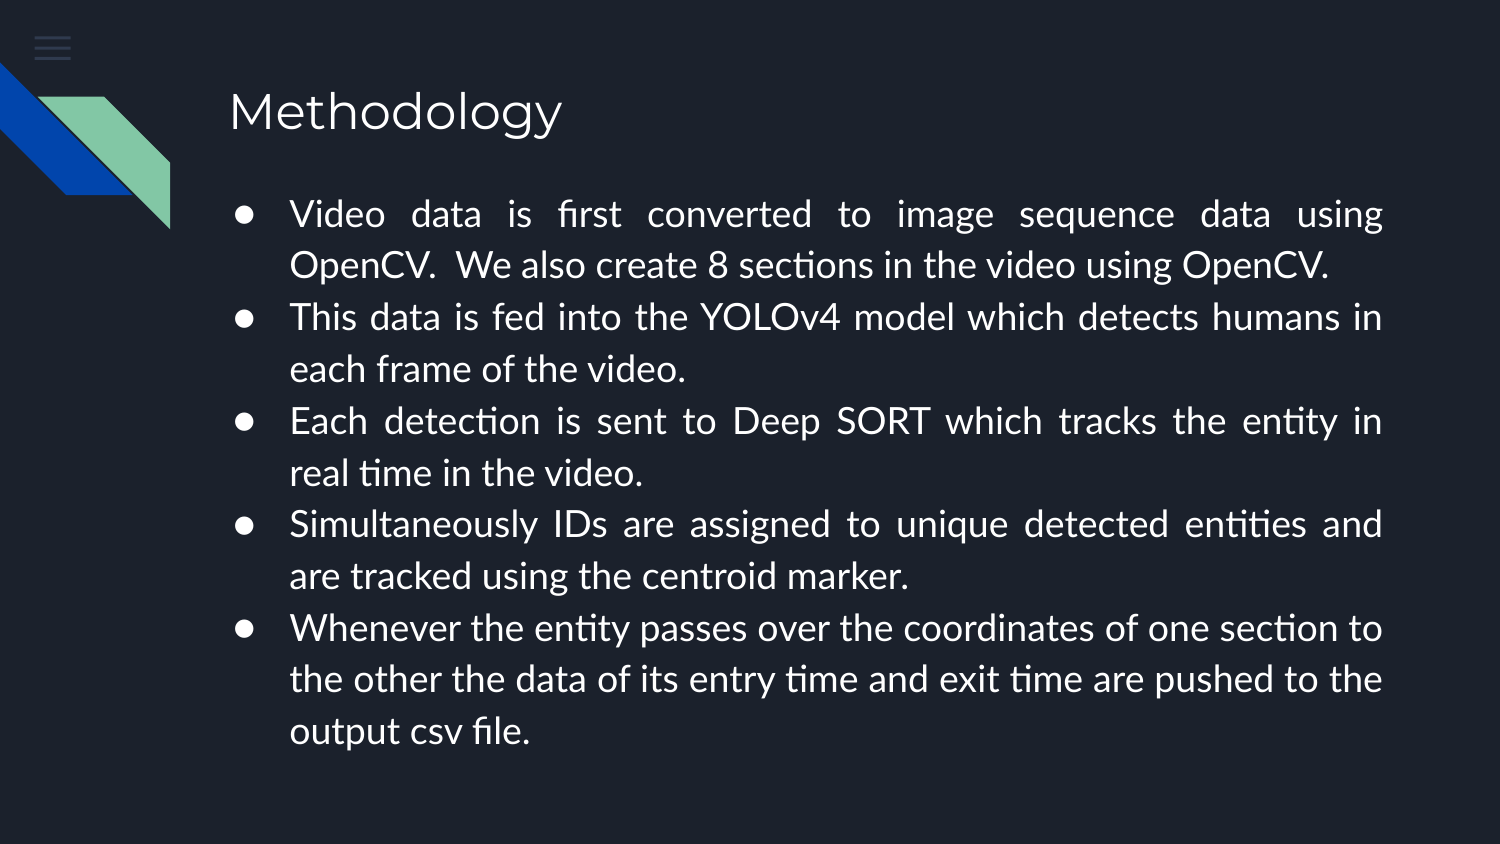

# Methodology
Video data is first converted to image sequence data using OpenCV.  We also create 8 sections in the video using OpenCV.
This data is fed into the YOLOv4 model which detects humans in each frame of the video.
Each detection is sent to Deep SORT which tracks the entity in real time in the video.
Simultaneously IDs are assigned to unique detected entities and are tracked using the centroid marker.
Whenever the entity passes over the coordinates of one section to the other the data of its entry time and exit time are pushed to the output csv file.